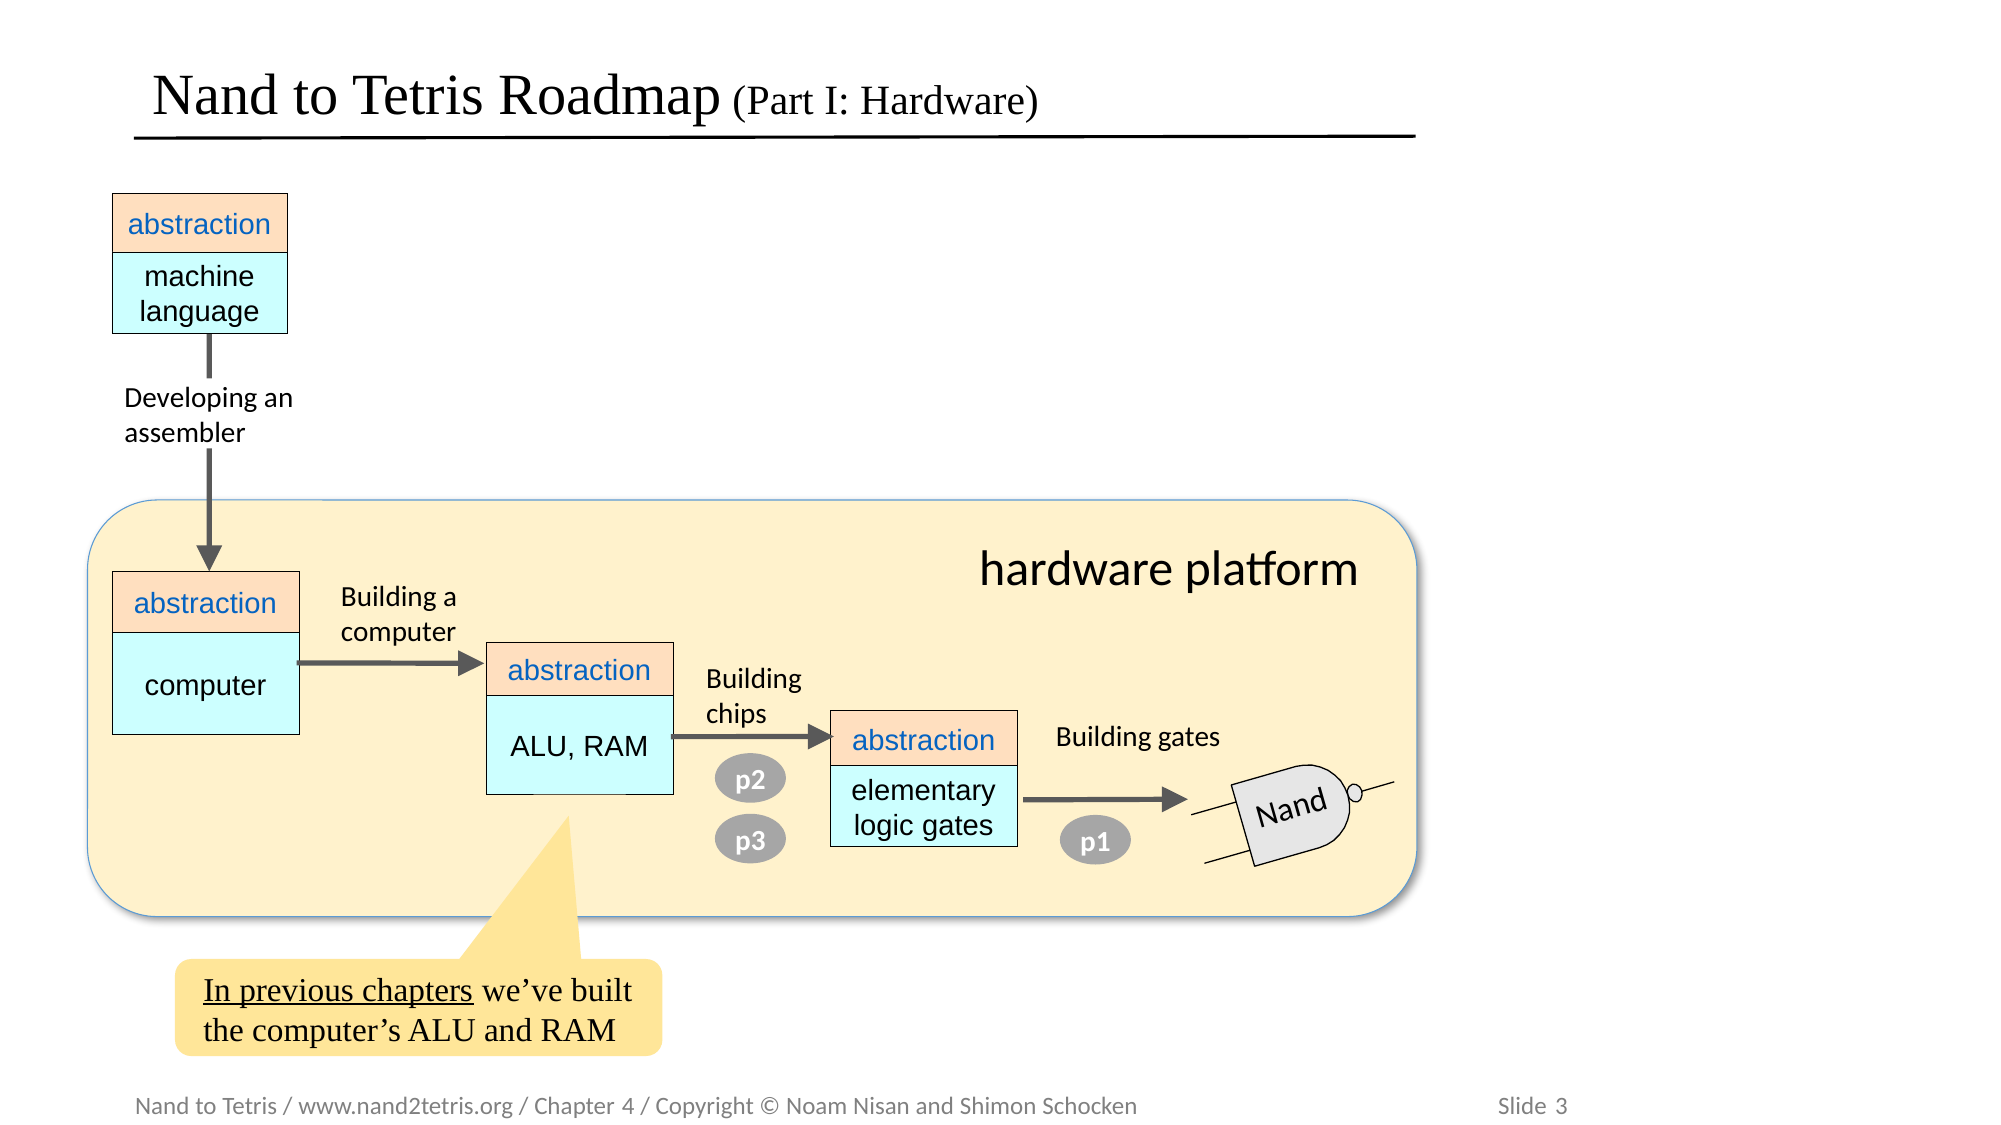

# Nand to Tetris Roadmap (Part I: Hardware)
abstraction
machine language

Developing an assembler

hardware platform
abstraction
Building a computer
computer
abstraction
ALU, RAM
Building chips

abstraction
Building gates

p2

elementary logic gates

Nand

p3
p1
In previous chapters we’ve built the computer’s ALU and RAM